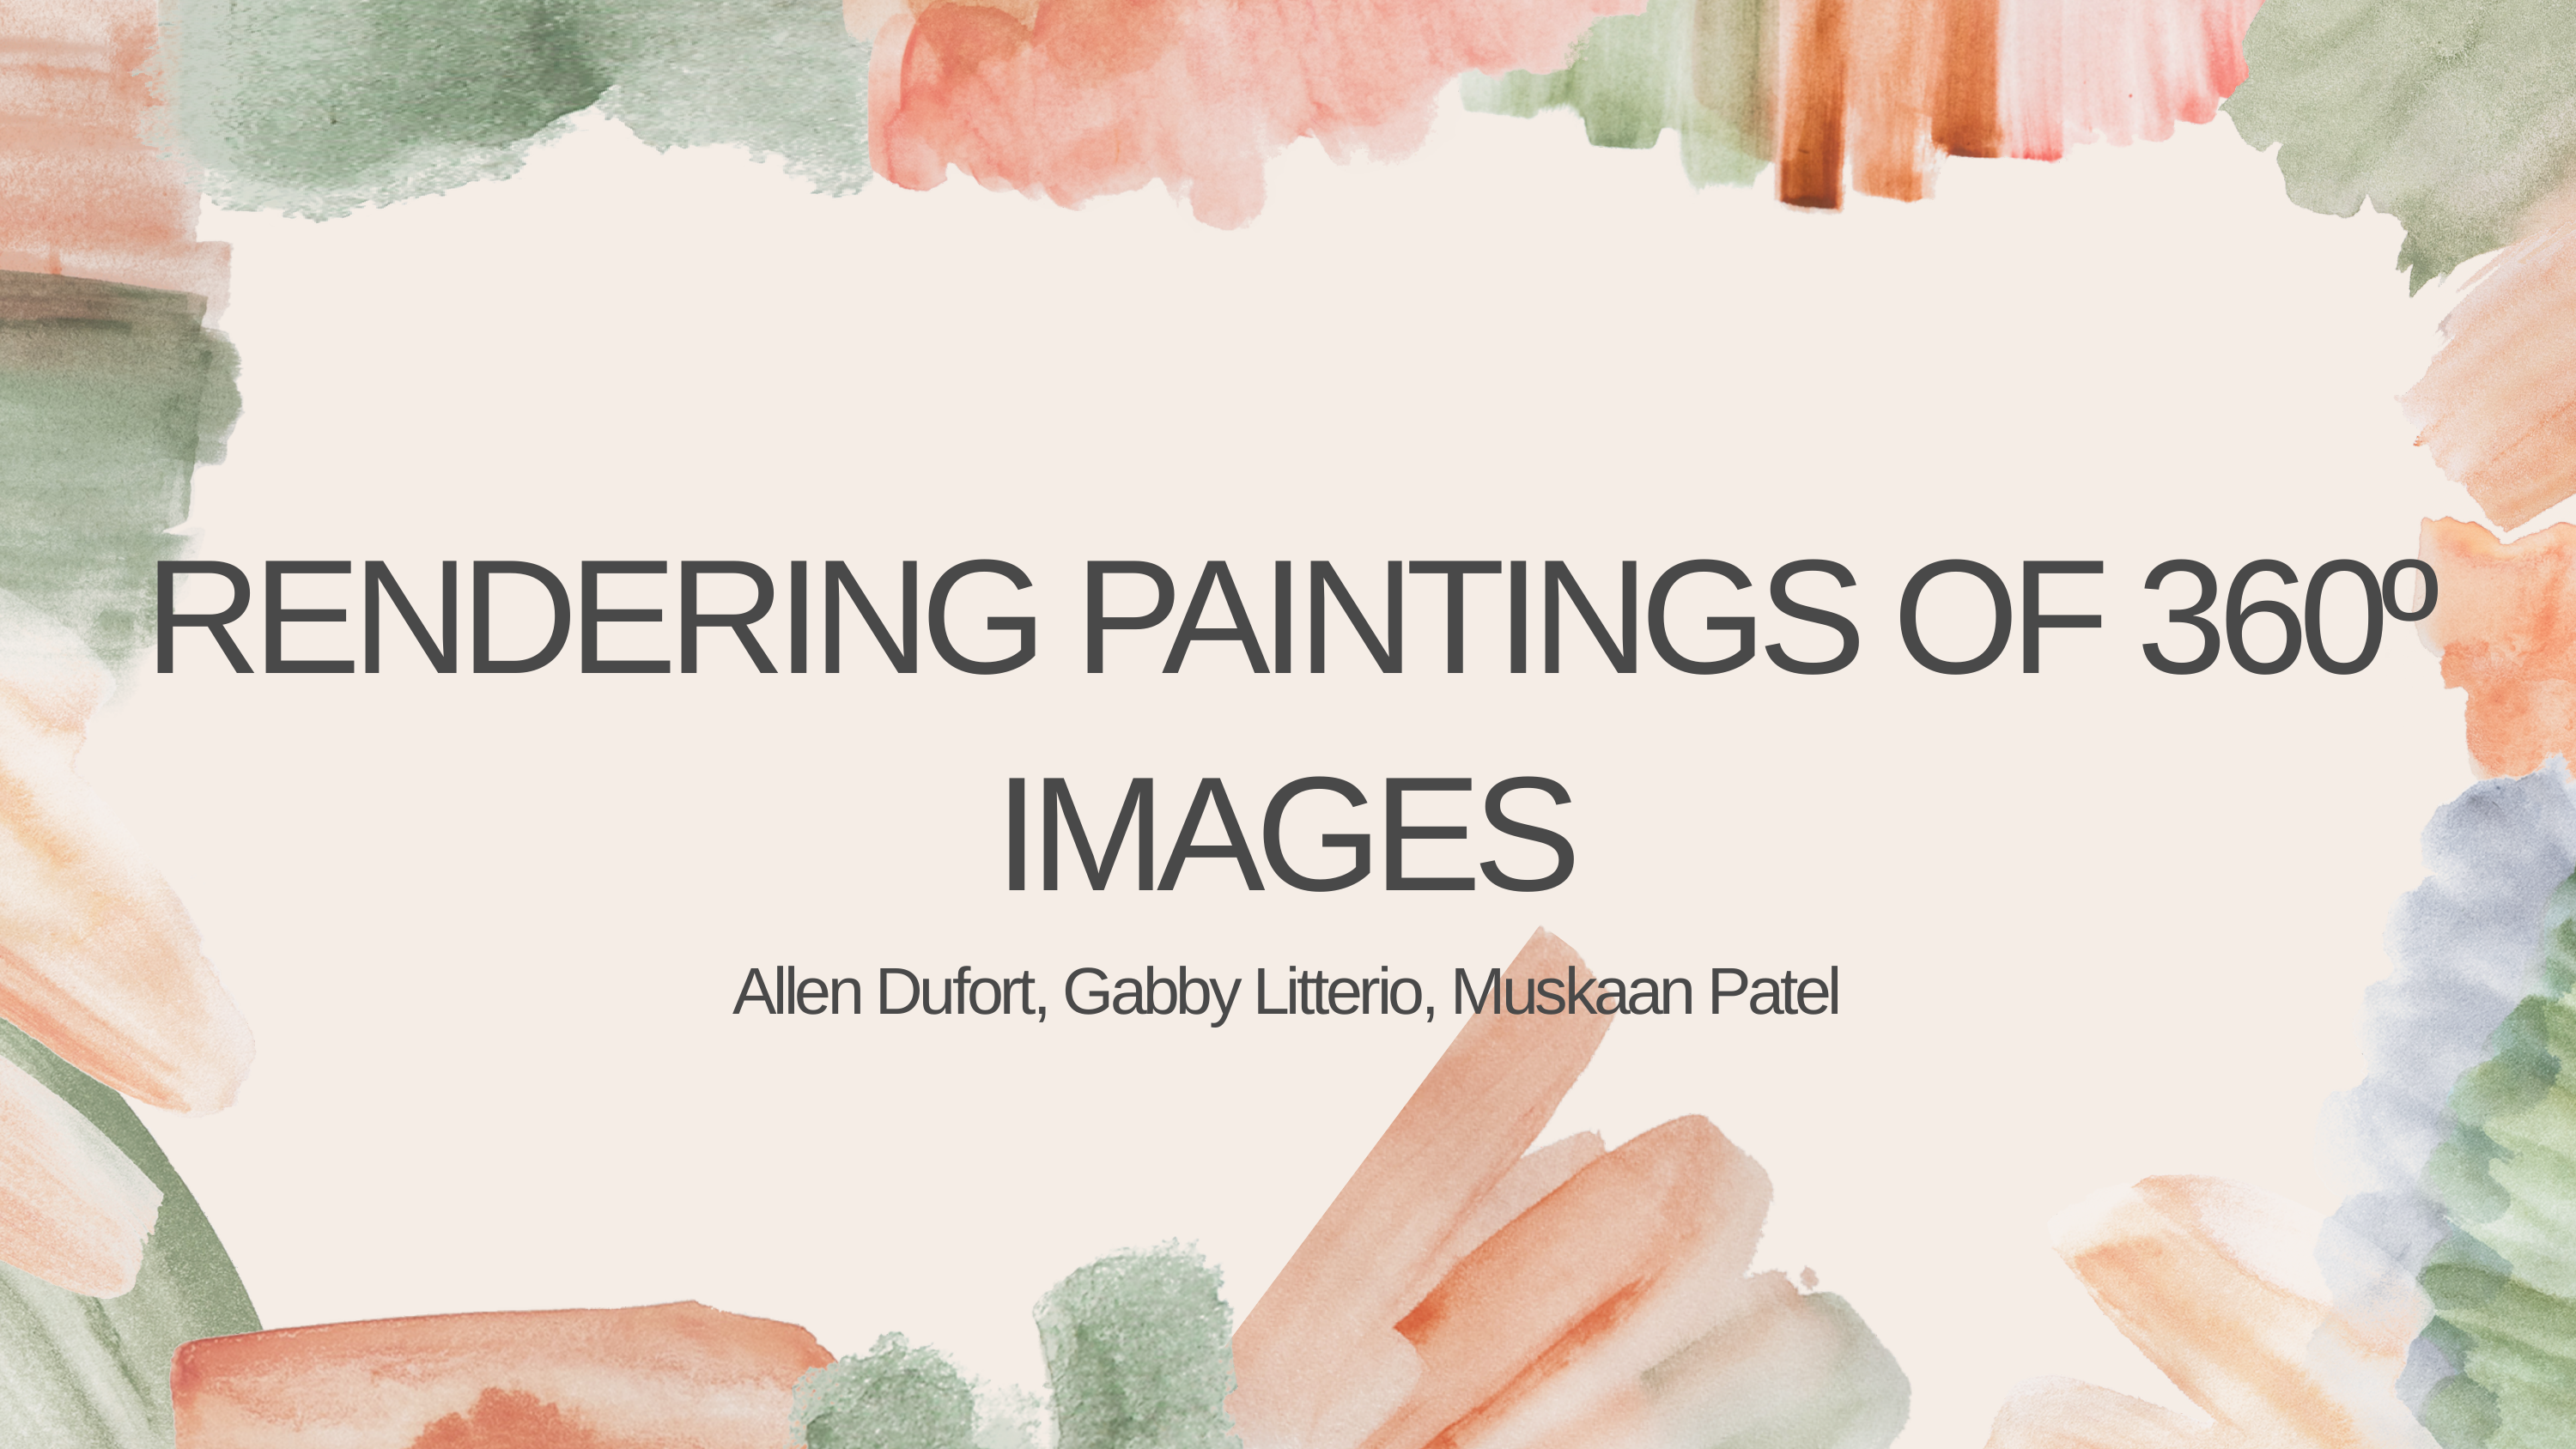

RENDERING PAINTINGS OF 360º IMAGES

Allen Dufort, Gabby Litterio, Muskaan Patel